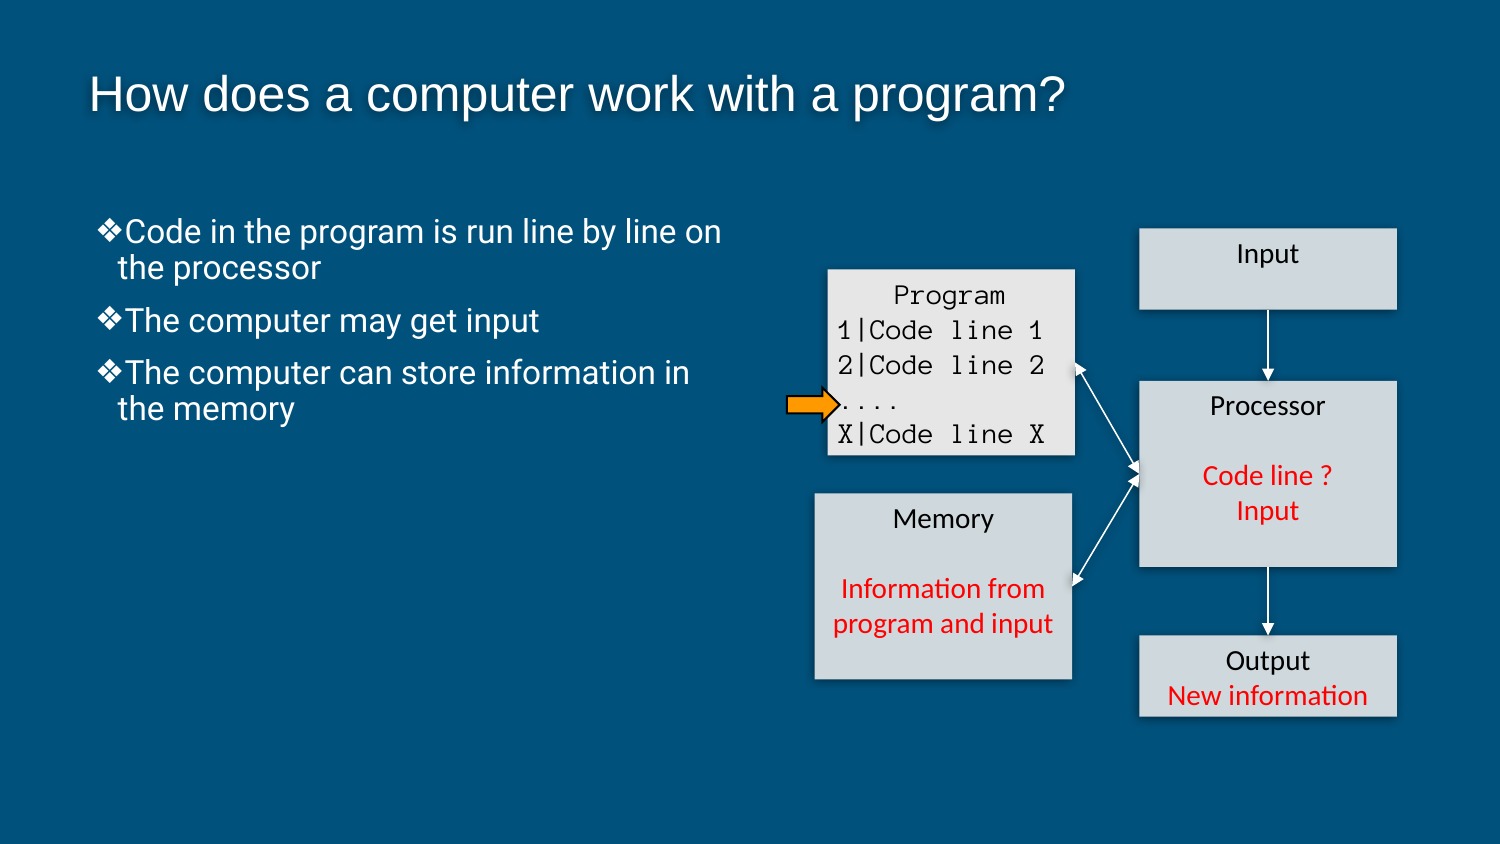

# How does a computer work with a program?
Code in the program is run line by line on the processor
The computer may get input
The computer can store information in the memory
Input

Program
1|Code line 1
2|Code line 2
....
X|Code line X
Processor

Code line ?
Input

Memory

Information from program and input

Output
New information